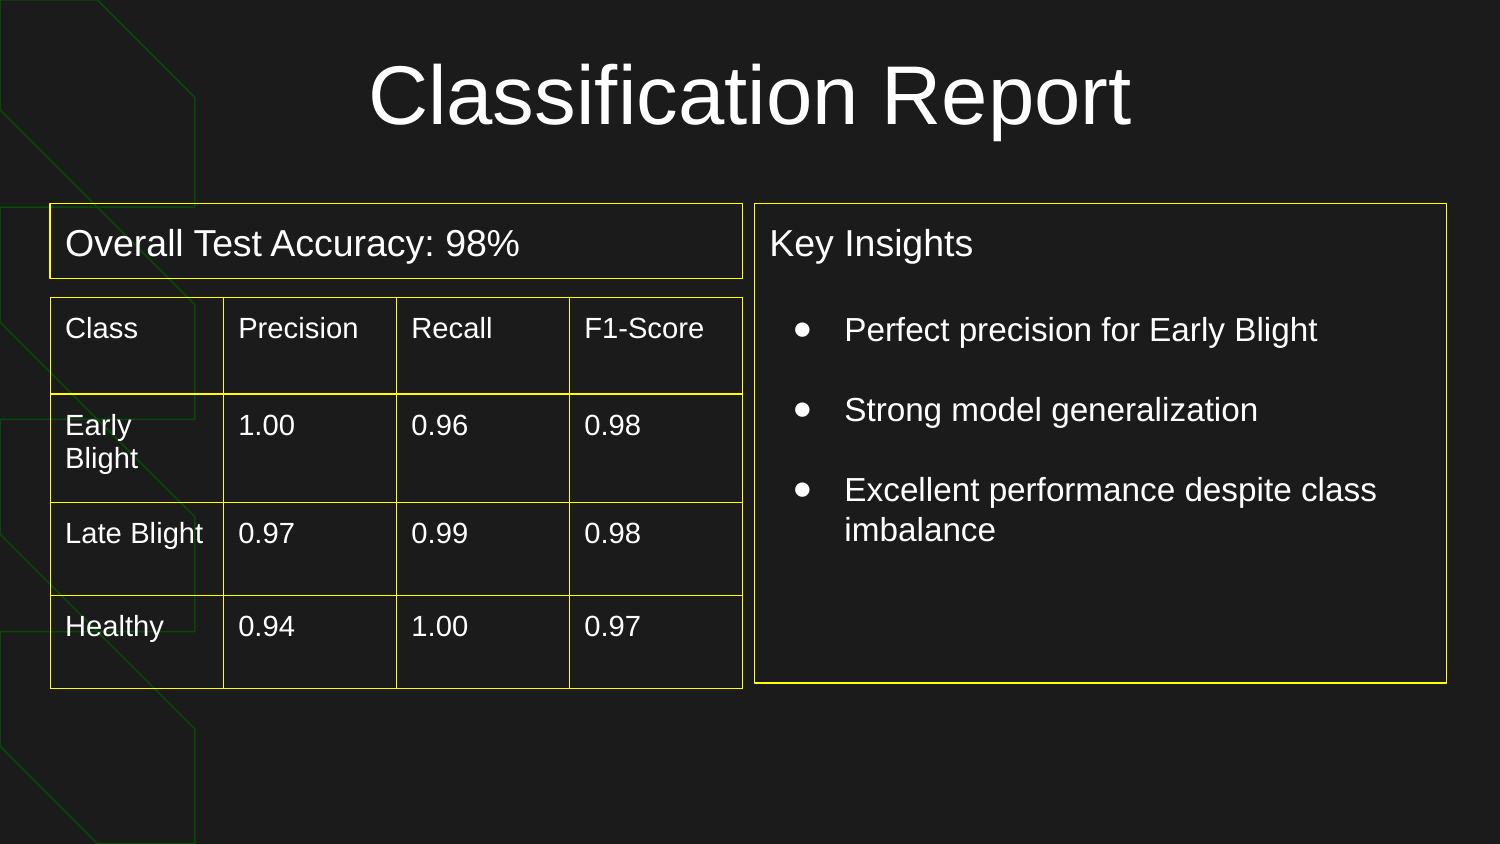

# Classification Report
Overall Test Accuracy: 98%
Key Insights

Perfect precision for Early Blight

Strong model generalization

Excellent performance despite class imbalance

| Class | Precision | Recall | F1-Score |
| --- | --- | --- | --- |
| Early Blight | 1.00 | 0.96 | 0.98 |
| Late Blight | 0.97 | 0.99 | 0.98 |
| Healthy | 0.94 | 1.00 | 0.97 |